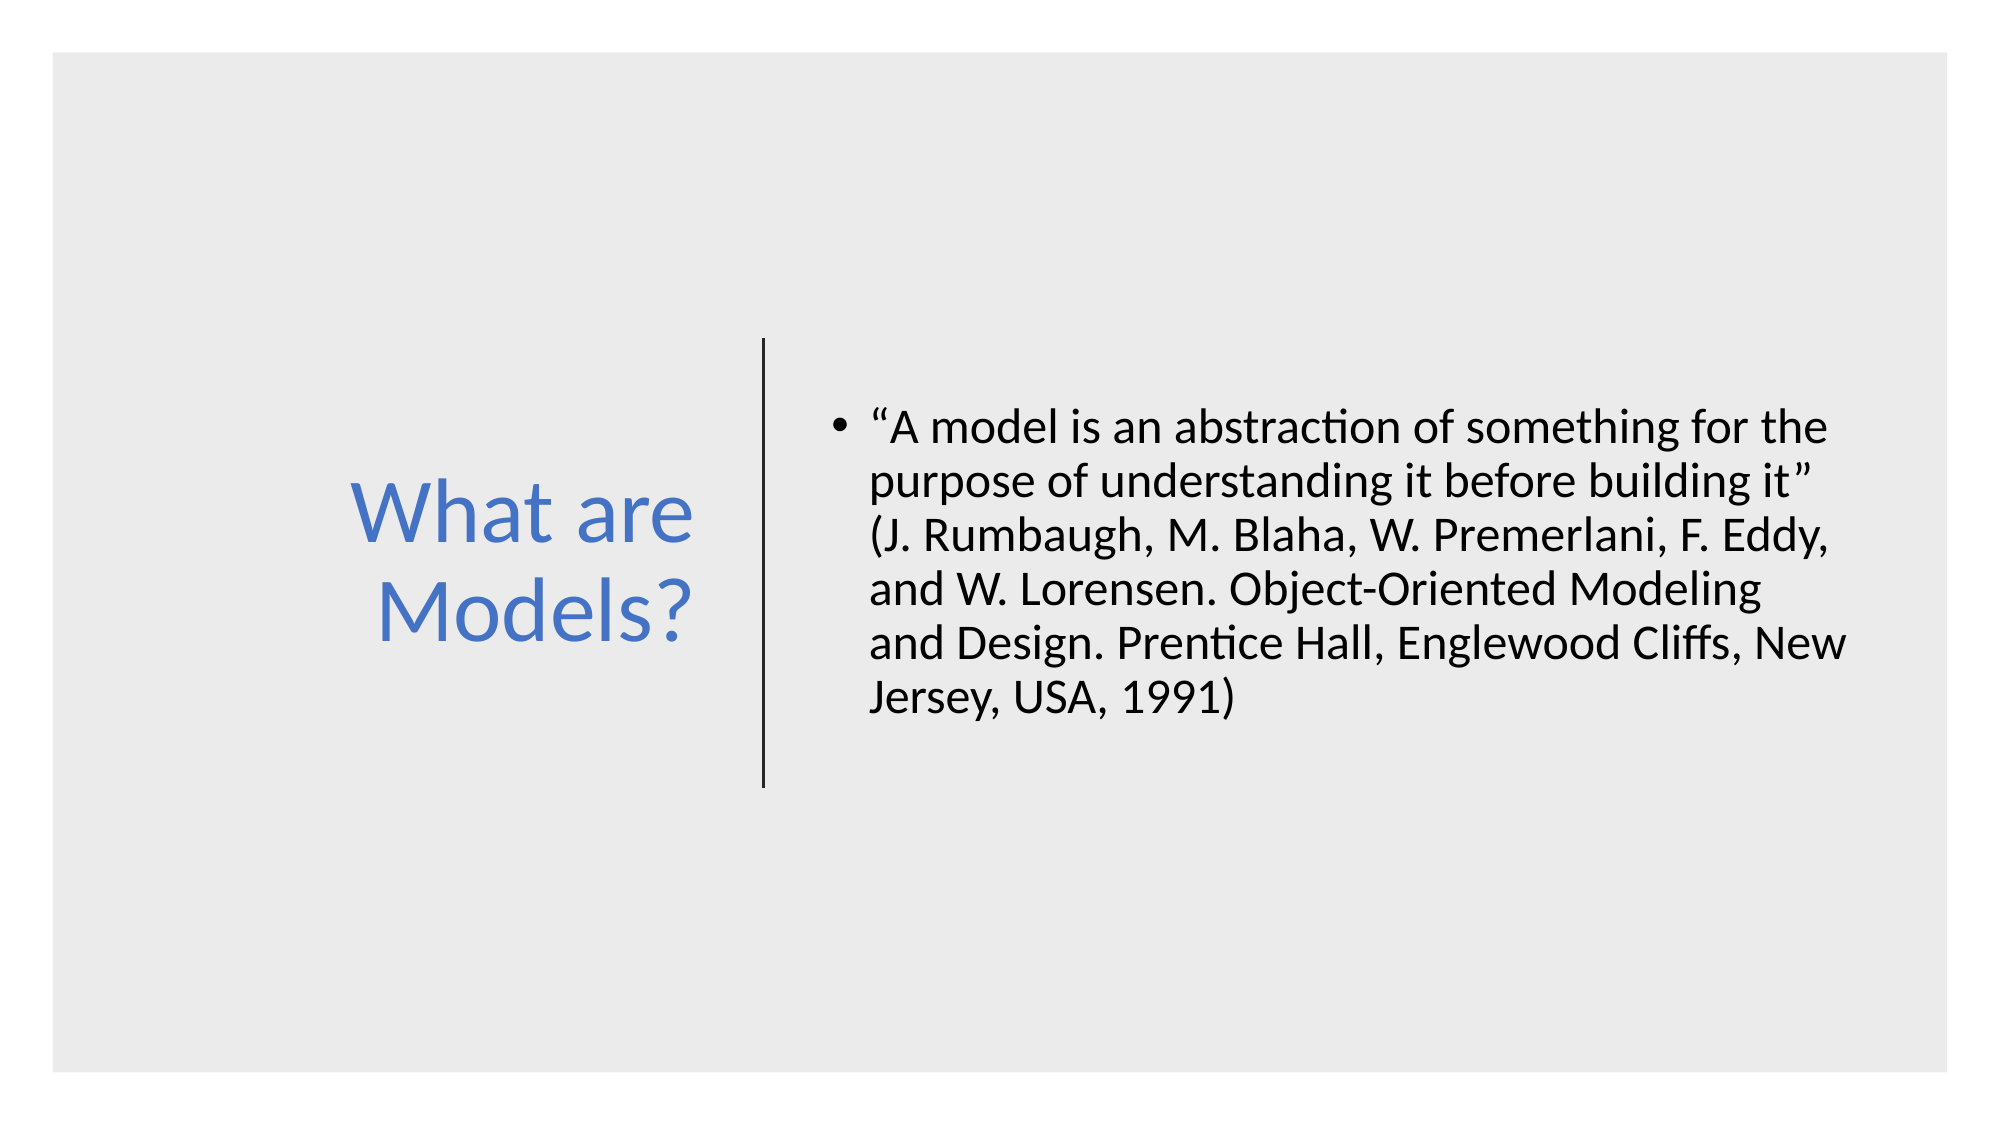

# What are Models?
“A model is an abstraction of something for the purpose of understanding it before building it” (J. Rumbaugh, M. Blaha, W. Premerlani, F. Eddy, and W. Lorensen. Object-Oriented Modeling and Design. Prentice Hall, Englewood Cliffs, New Jersey, USA, 1991)